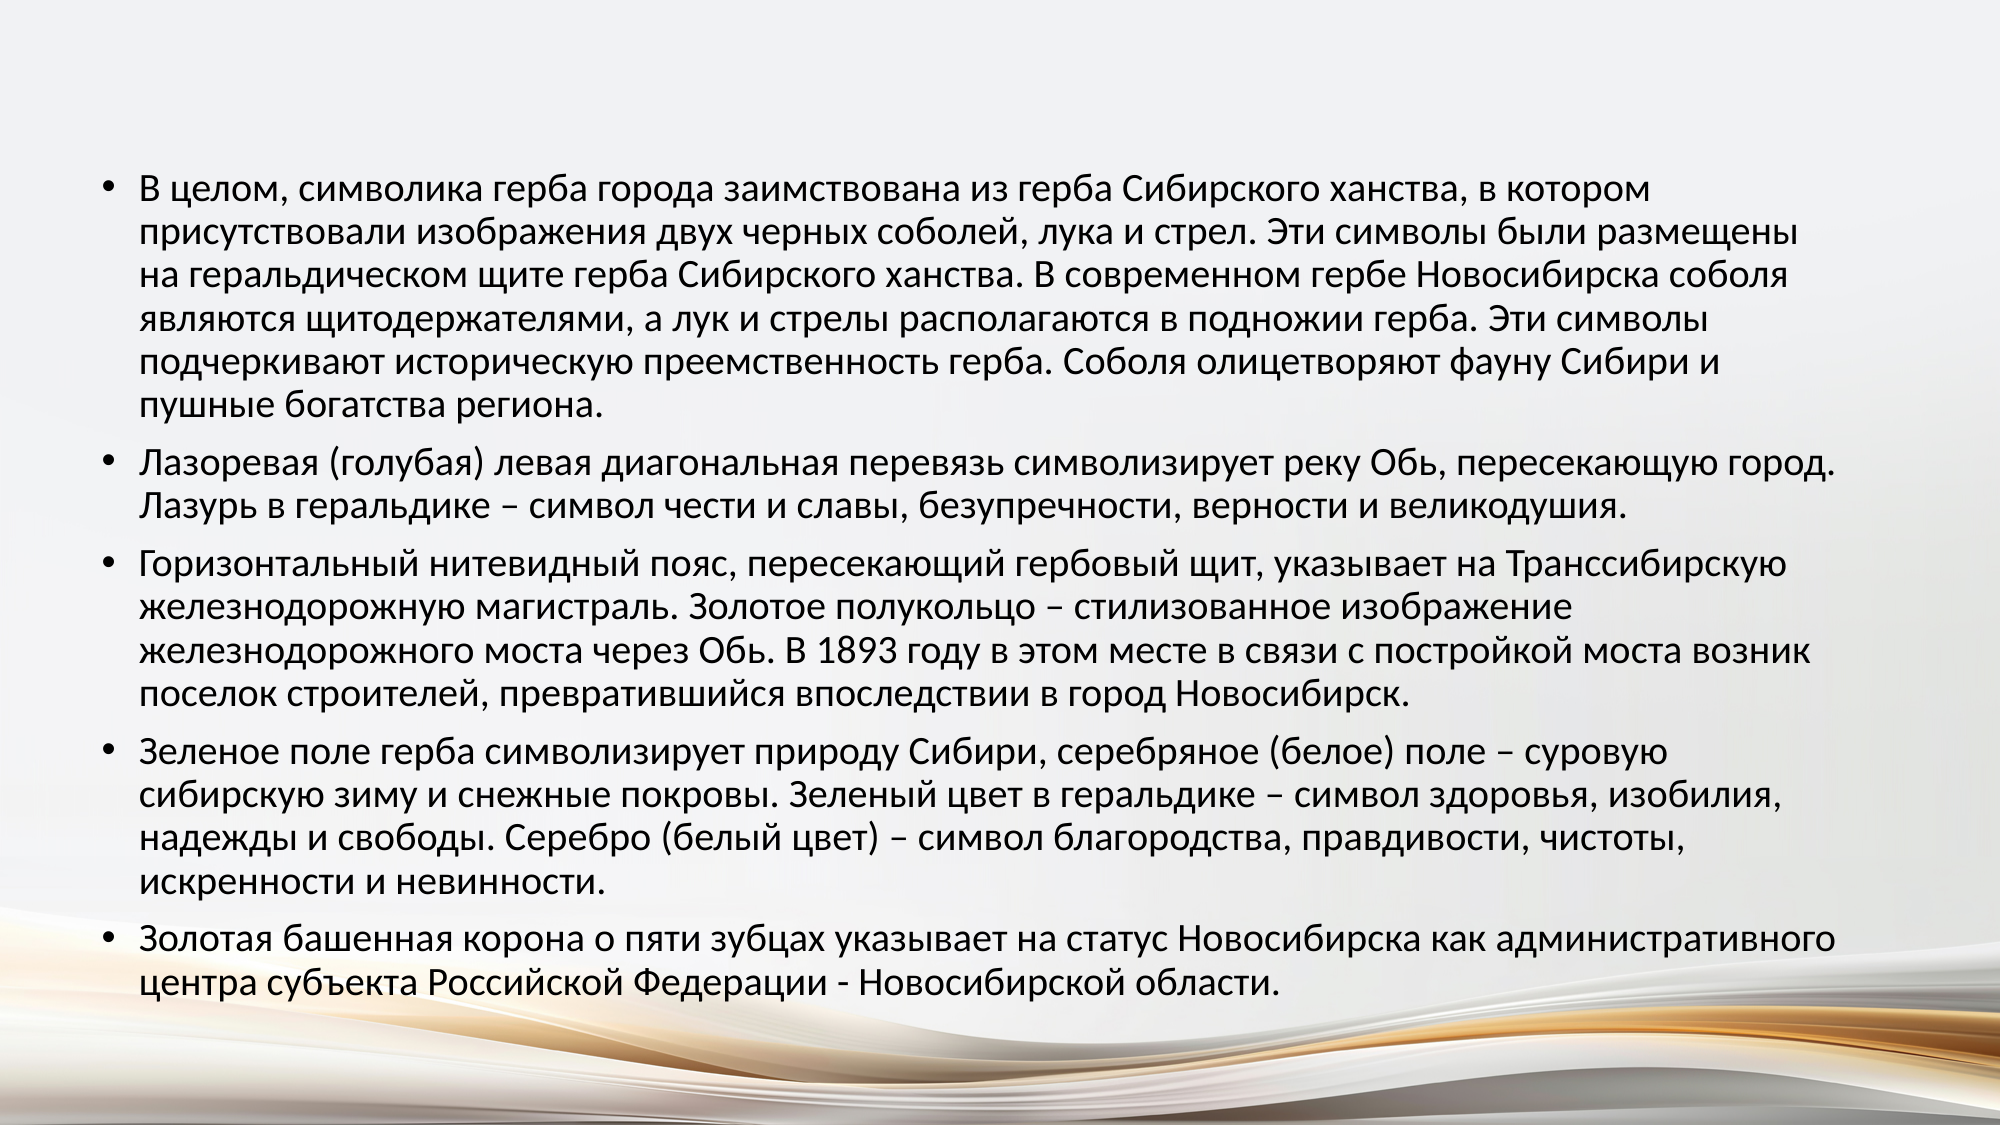

В целом, символика герба города заимствована из герба Сибирского ханства, в котором присутствовали изображения двух черных соболей, лука и стрел. Эти символы были размещены на геральдическом щите герба Сибирского ханства. В современном гербе Новосибирска соболя являются щитодержателями, а лук и стрелы располагаются в подножии герба. Эти символы подчеркивают историческую преемственность герба. Соболя олицетворяют фауну Сибири и пушные богатства региона.
Лазоревая (голубая) левая диагональная перевязь символизирует реку Обь, пересекающую город. Лазурь в геральдике – символ чести и славы, безупречности, верности и великодушия.
Горизонтальный нитевидный пояс, пересекающий гербовый щит, указывает на Транссибирскую железнодорожную магистраль. Золотое полукольцо – стилизованное изображение железнодорожного моста через Обь. В 1893 году в этом месте в связи с постройкой моста возник поселок строителей, превратившийся впоследствии в город Новосибирск.
Зеленое поле герба символизирует природу Сибири, серебряное (белое) поле – суровую сибирскую зиму и снежные покровы. Зеленый цвет в геральдике – символ здоровья, изобилия, надежды и свободы. Серебро (белый цвет) – символ благородства, правдивости, чистоты, искренности и невинности.
Золотая башенная корона о пяти зубцах указывает на статус Новосибирска как административного центра субъекта Российской Федерации - Новосибирской области.